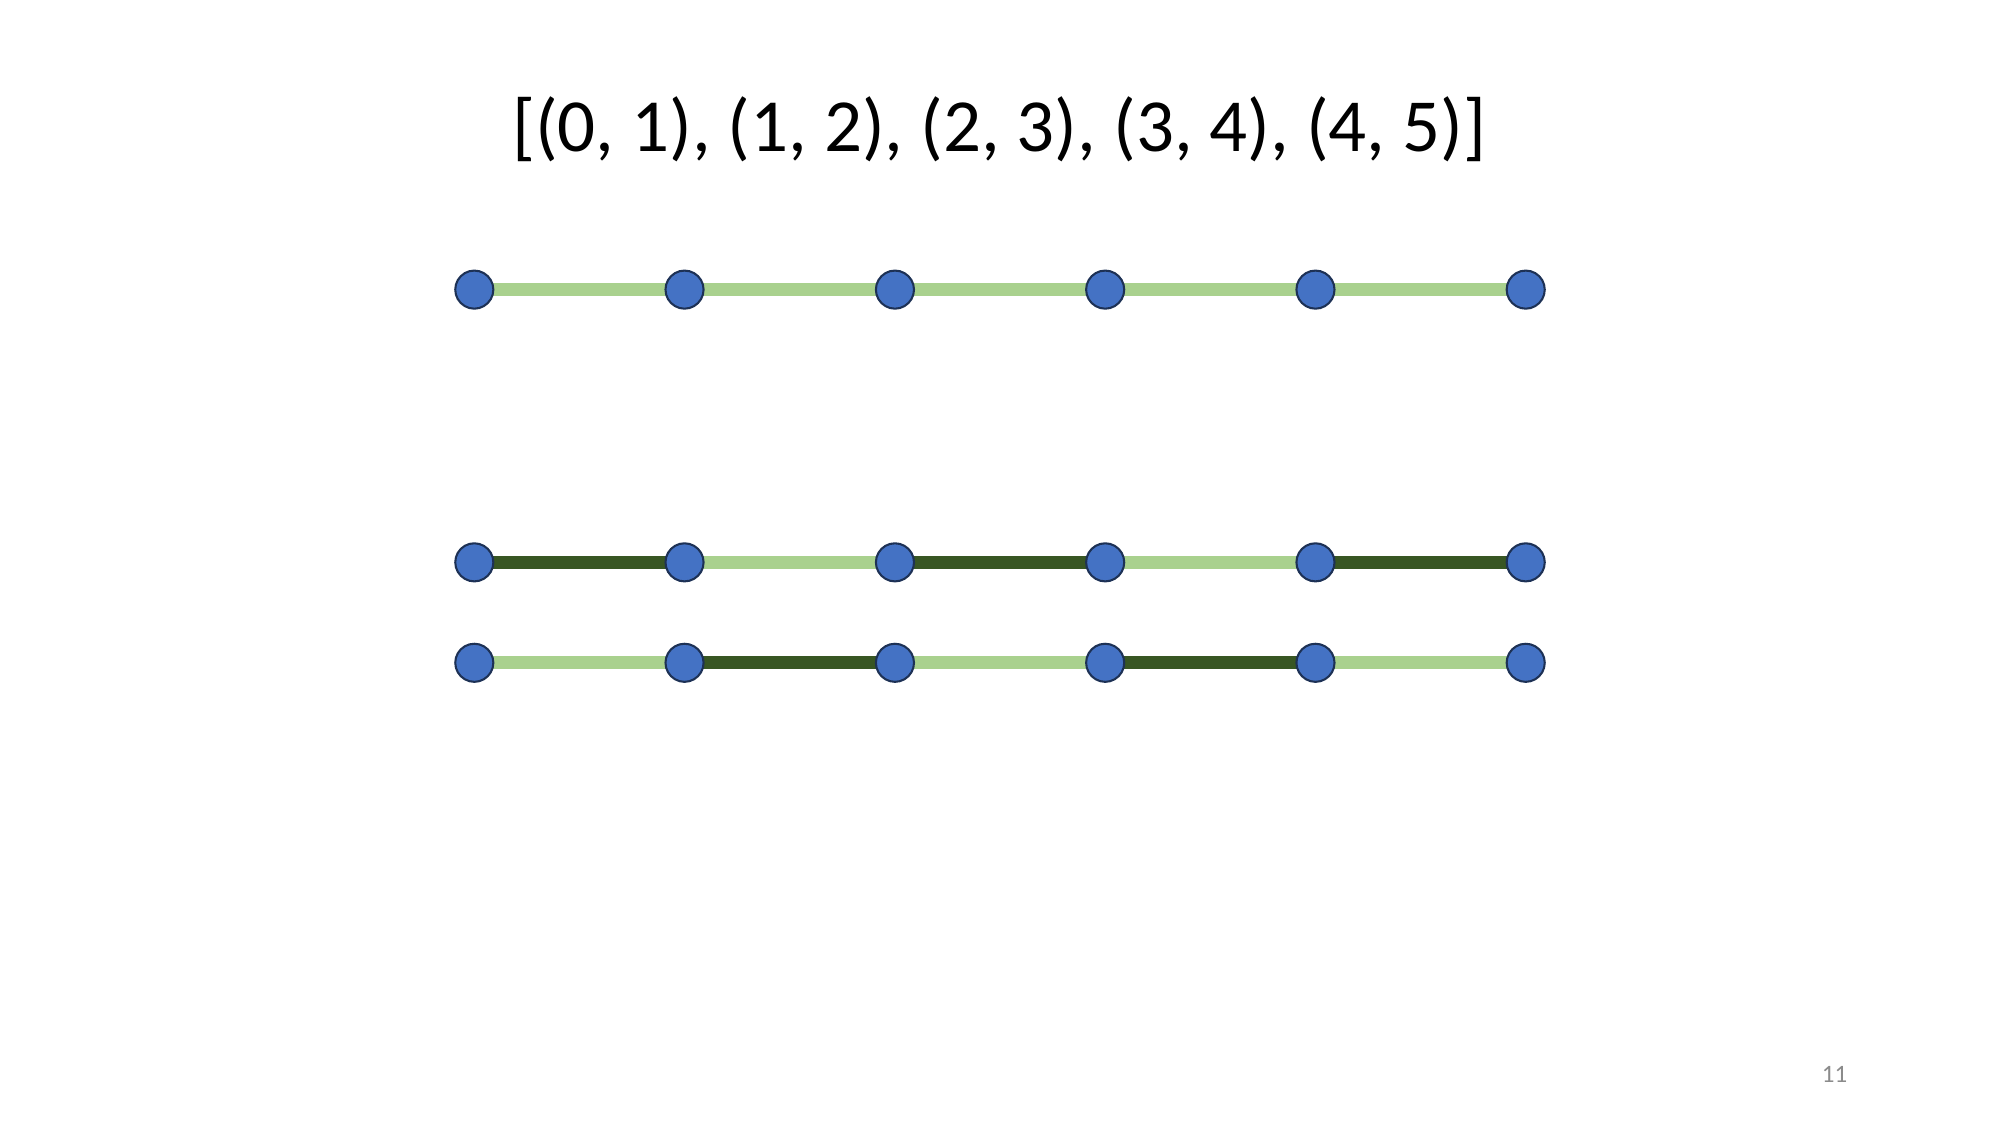

[(0, 1), (1, 2), (2, 3), (3, 4), (4, 5)]

11